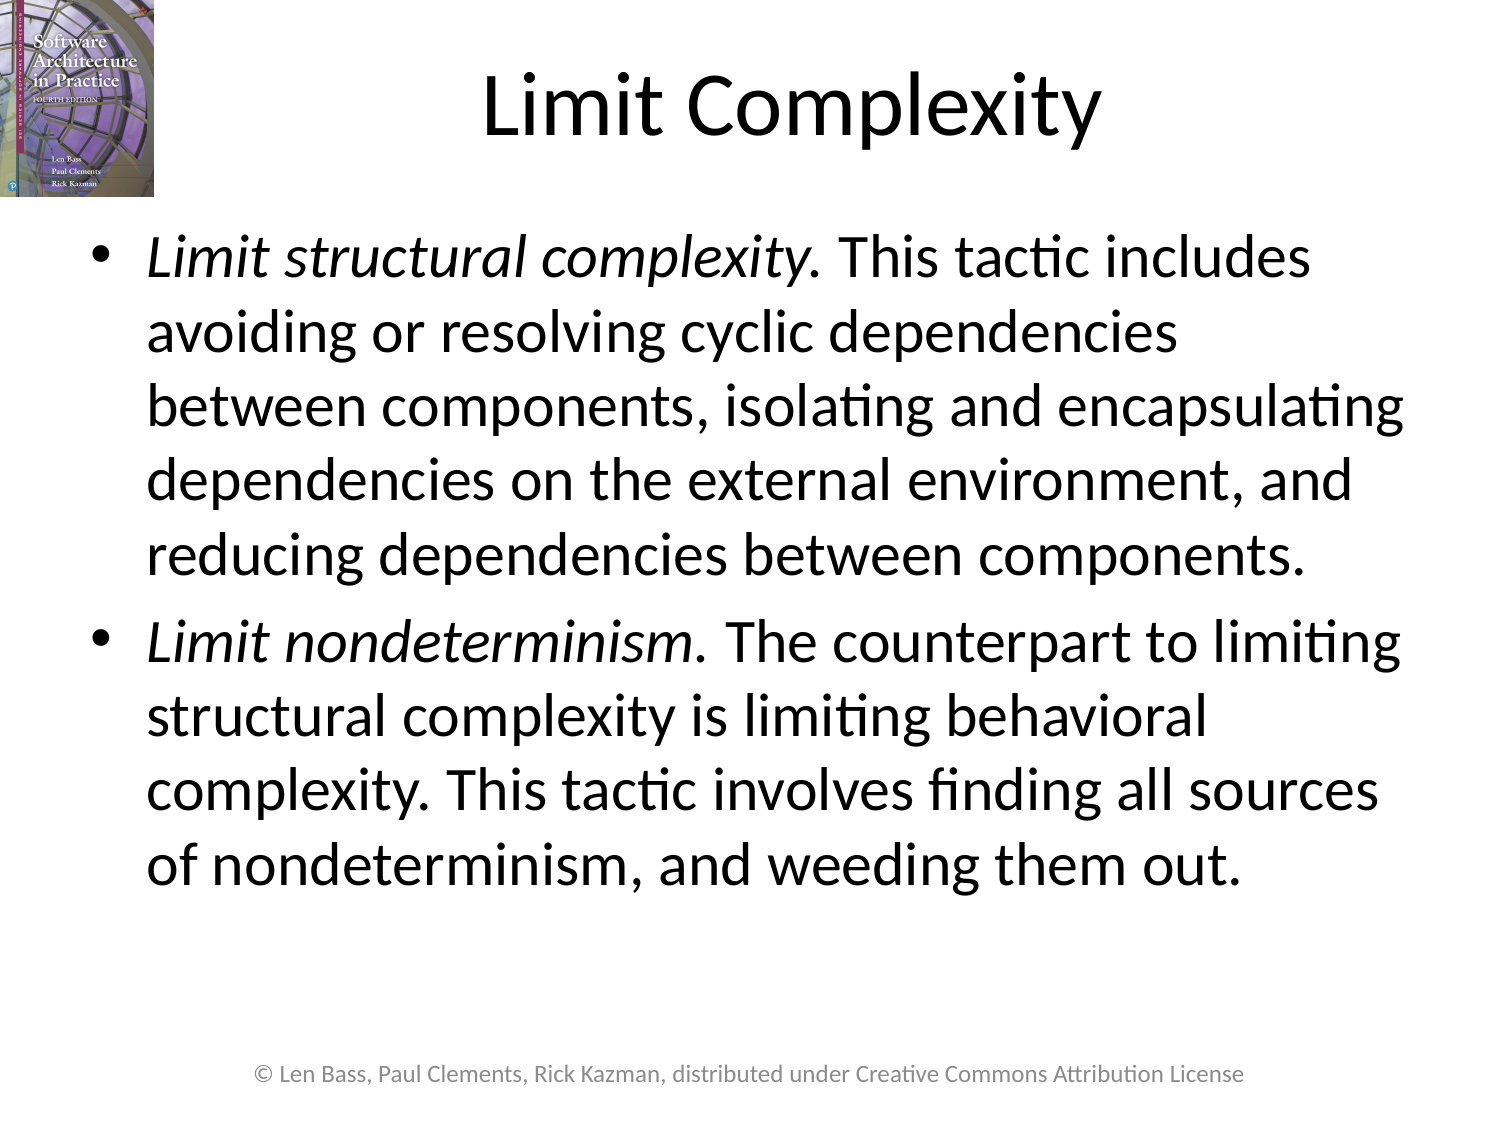

# Limit Complexity
Limit structural complexity. This tactic includes avoiding or resolving cyclic dependencies between components, isolating and encapsulating dependencies on the external environment, and reducing dependencies between components.
Limit nondeterminism. The counterpart to limiting structural complexity is limiting behavioral complexity. This tactic involves finding all sources of nondeterminism, and weeding them out.
© Len Bass, Paul Clements, Rick Kazman, distributed under Creative Commons Attribution License